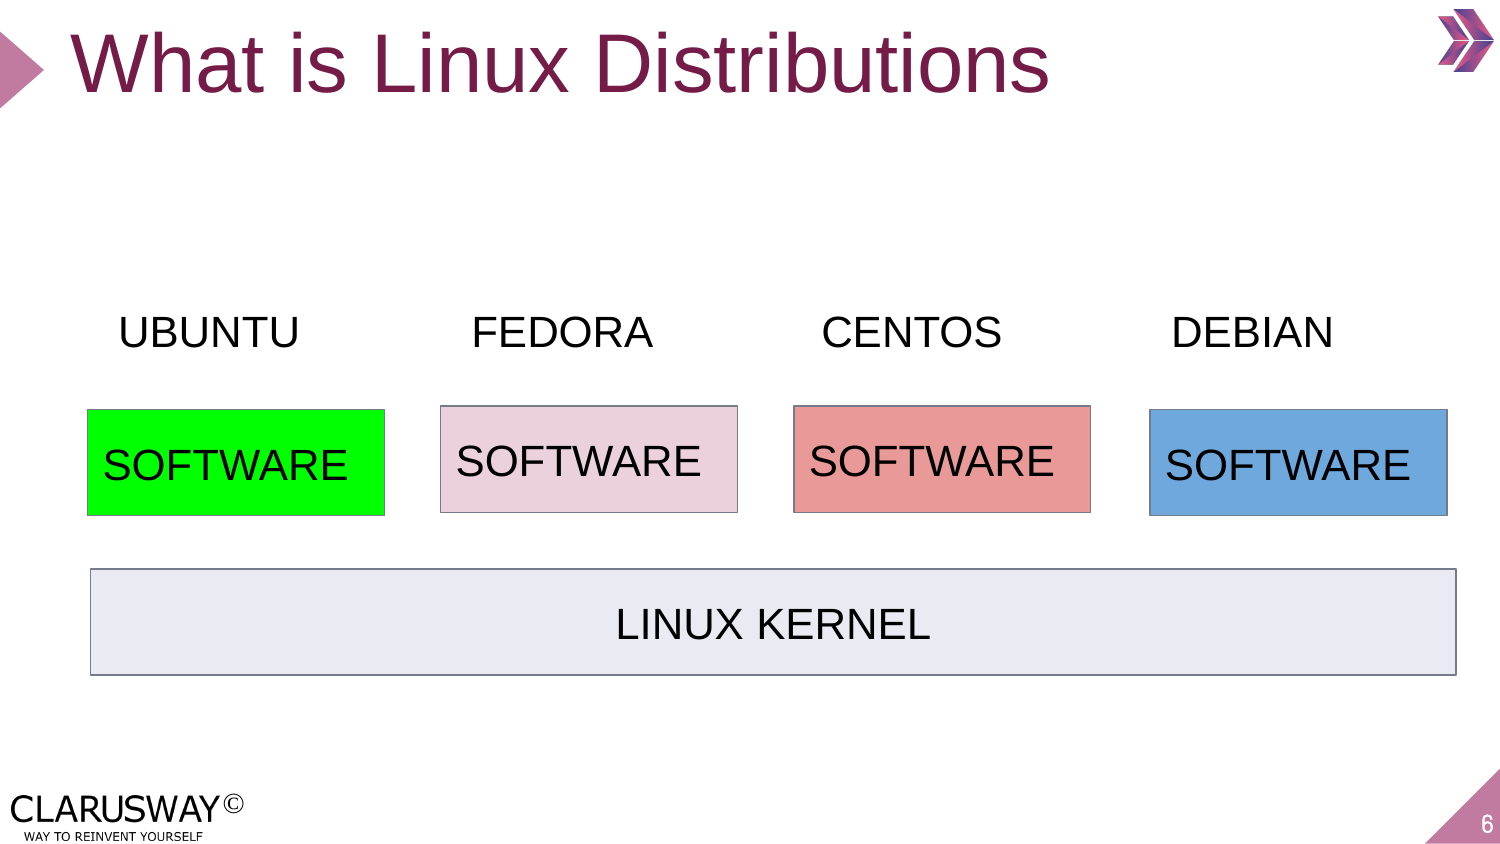

What is Linux Distributions
UBUNTU
FEDORA
CENTOS
DEBIAN
SOFTWARE
SOFTWARE
SOFTWARE
SOFTWARE
LINUX KERNEL
6